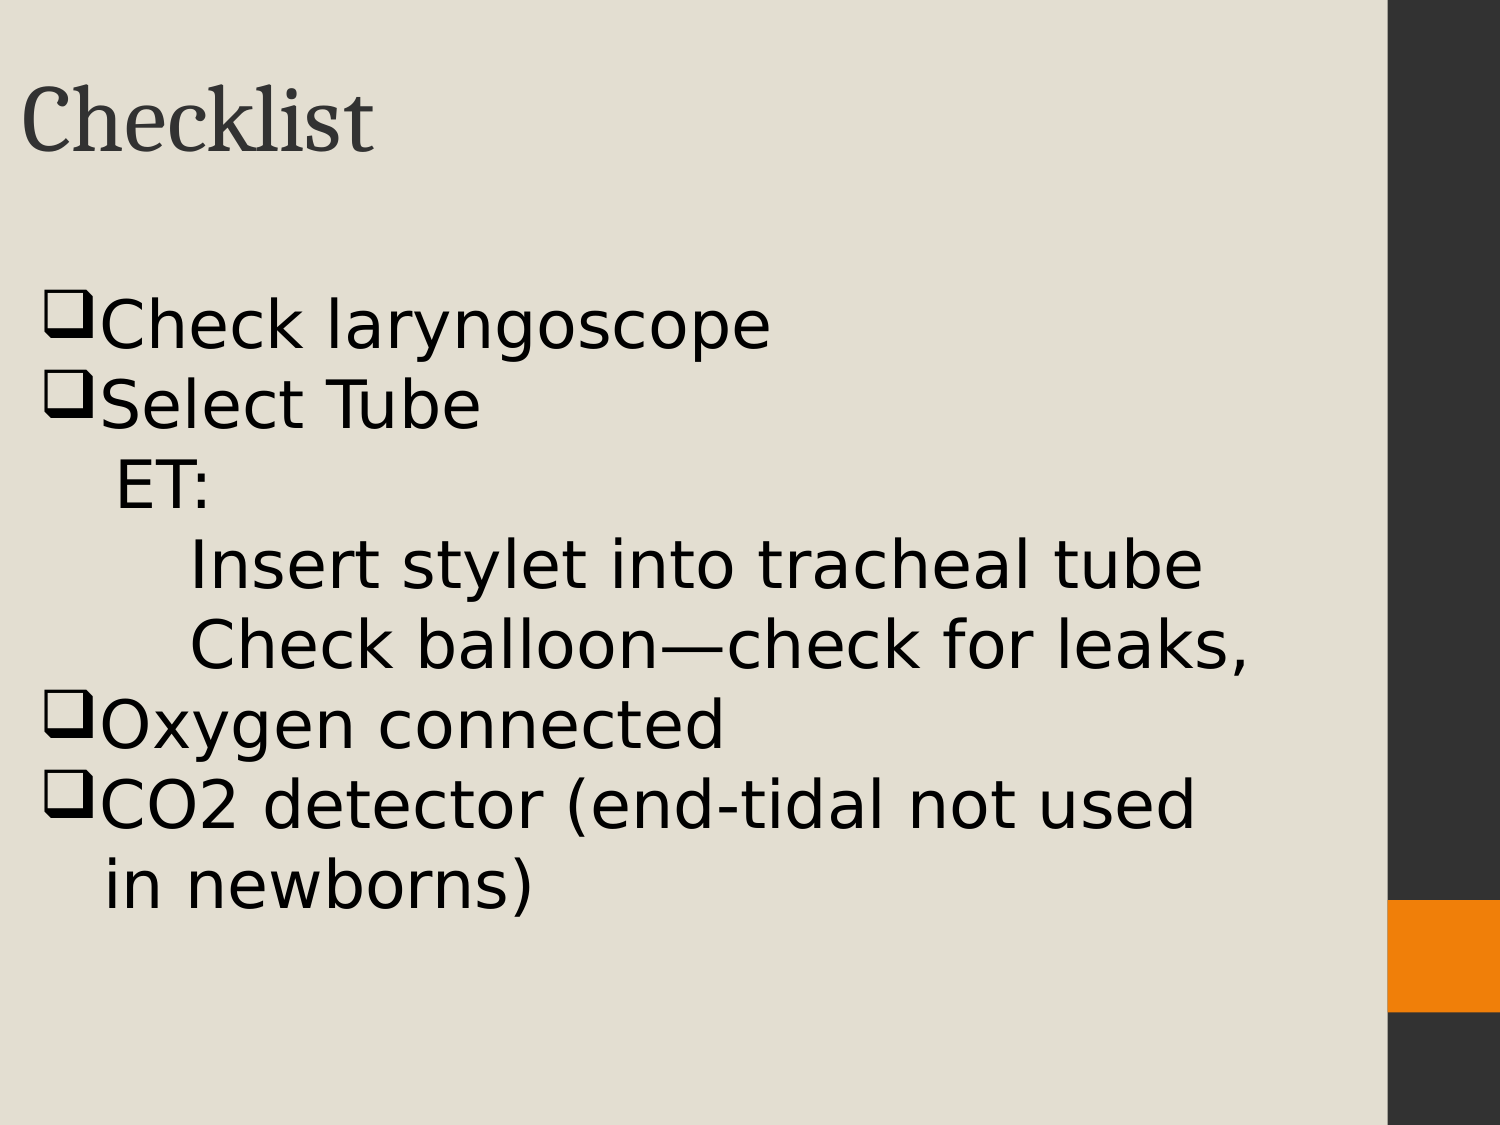

# Checklist
Check laryngoscope
Select Tube
ET:
Insert stylet into tracheal tube
Check balloon—check for leaks,
Oxygen connected
CO2 detector (end-tidal not used
   in newborns)
City Wide Orientation, June, 2015